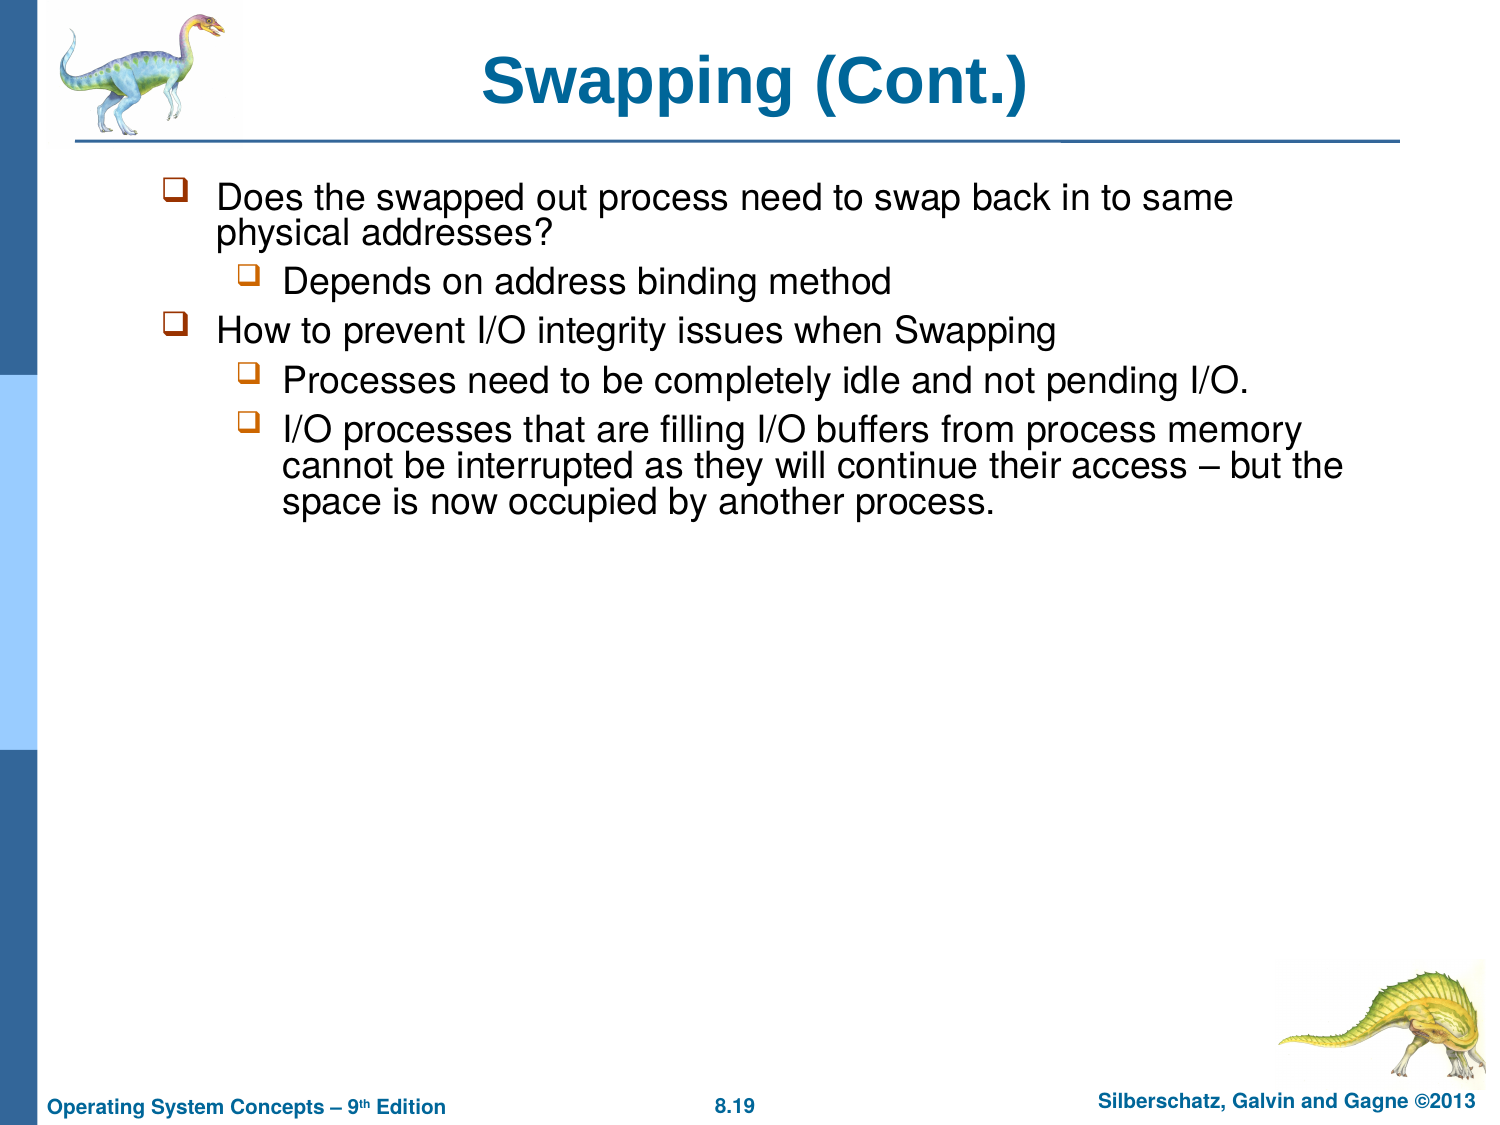

# Swapping (Cont.)
Does the swapped out process need to swap back in to same physical addresses?
Depends on address binding method
How to prevent I/O integrity issues when Swapping
Processes need to be completely idle and not pending I/O.
I/O processes that are filling I/O buffers from process memory cannot be interrupted as they will continue their access – but the space is now occupied by another process.